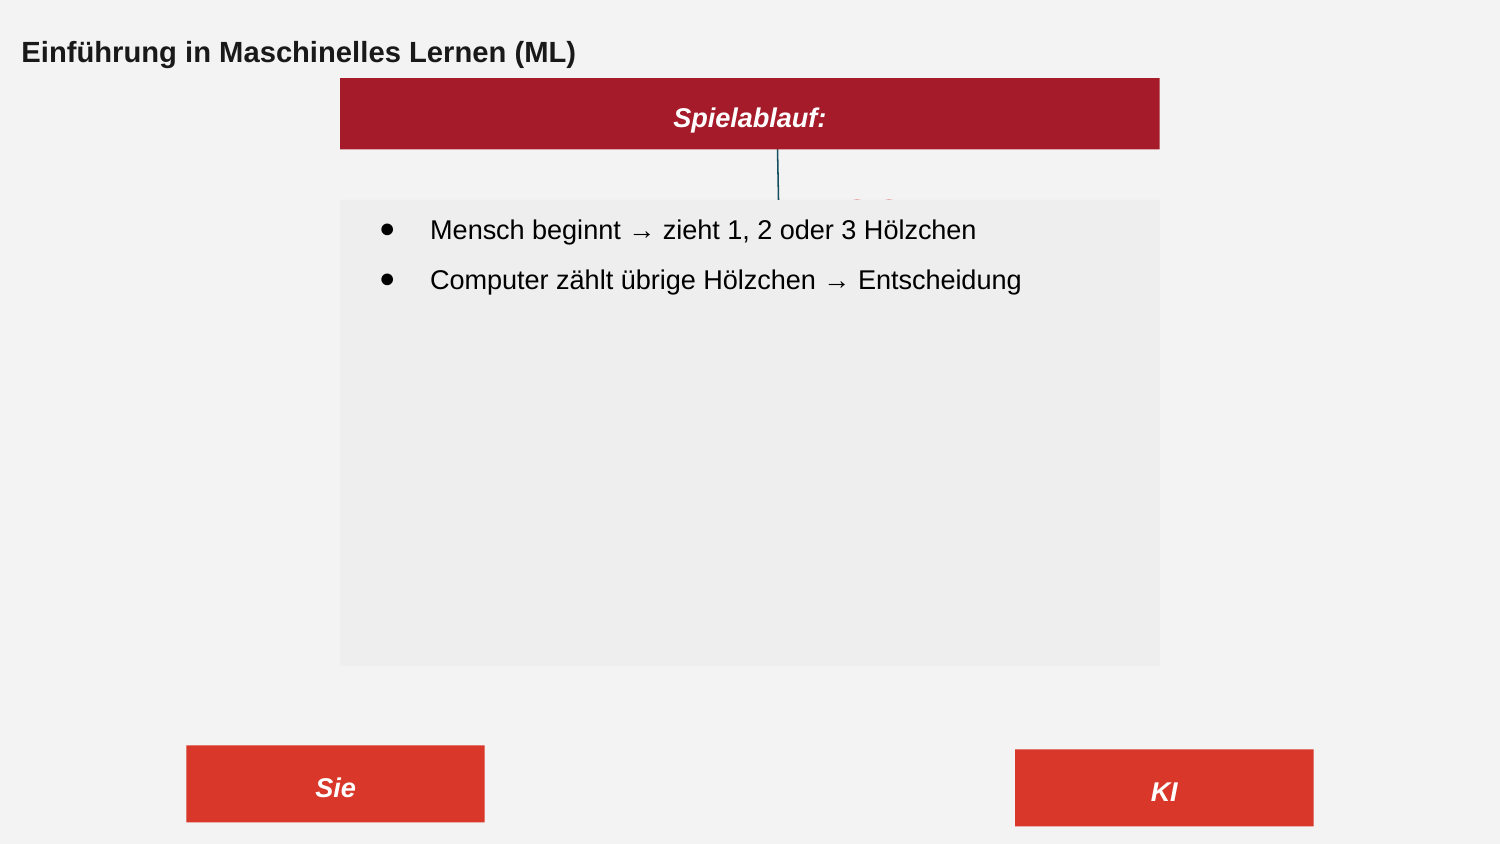

Einführung in Maschinelles Lernen (ML)
Spielablauf:

Ausgangssituation
Mensch beginnt → zieht 1, 2 oder 3 Hölzchen

Computer zählt übrige Hölzchen → Entscheidung
Reihe 1

Reihe 2

Reihe 3
Sie
KI